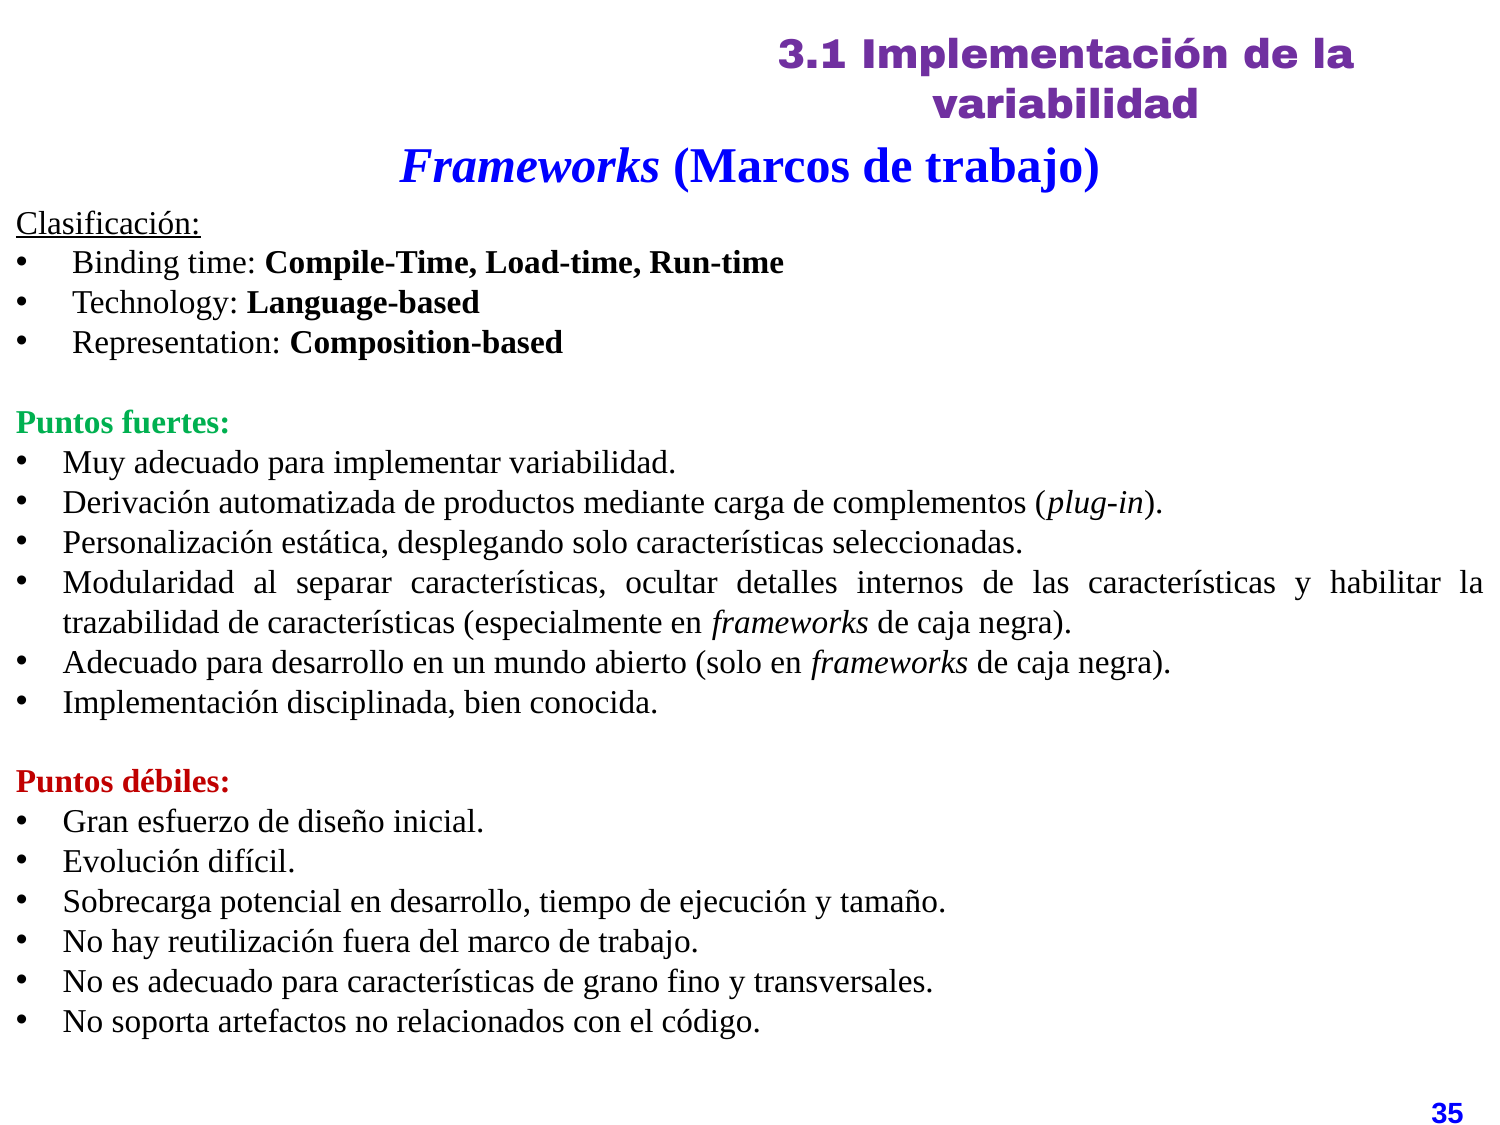

# 3.1 Implementación de la variabilidad
Frameworks (Marcos de trabajo)
Clasificación:
Binding time: Compile-Time, Load-time, Run-time
Technology: Language-based
Representation: Composition-based

Puntos fuertes:
Muy adecuado para implementar variabilidad.
Derivación automatizada de productos mediante carga de complementos (plug-in).
Personalización estática, desplegando solo características seleccionadas.
Modularidad al separar características, ocultar detalles internos de las características y habilitar la trazabilidad de características (especialmente en frameworks de caja negra).
Adecuado para desarrollo en un mundo abierto (solo en frameworks de caja negra).
Implementación disciplinada, bien conocida.

Puntos débiles:
Gran esfuerzo de diseño inicial.
Evolución difícil.
Sobrecarga potencial en desarrollo, tiempo de ejecución y tamaño.
No hay reutilización fuera del marco de trabajo.
No es adecuado para características de grano fino y transversales.
No soporta artefactos no relacionados con el código.